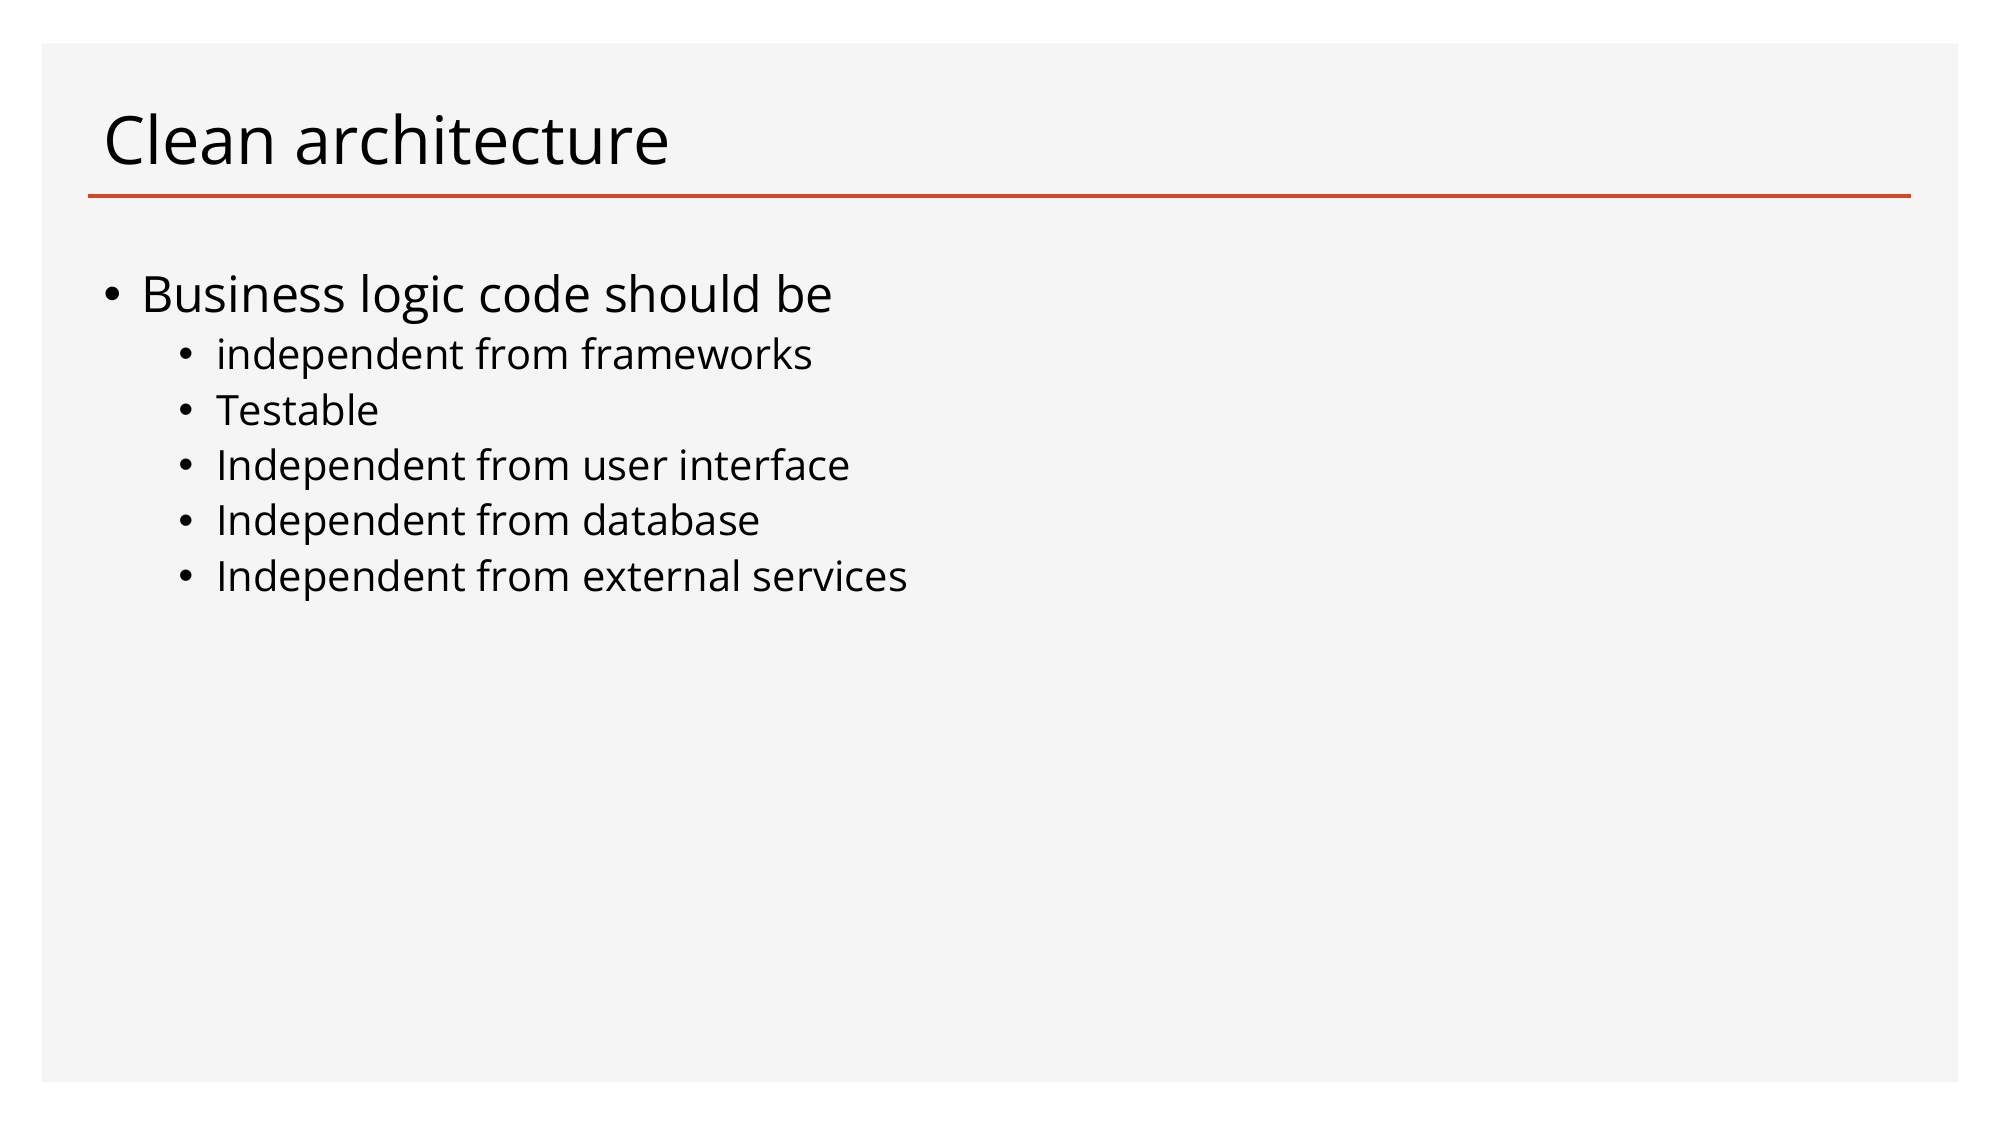

# Clean architecture
Business logic code should be
independent from frameworks
Testable
Independent from user interface
Independent from database
Independent from external services